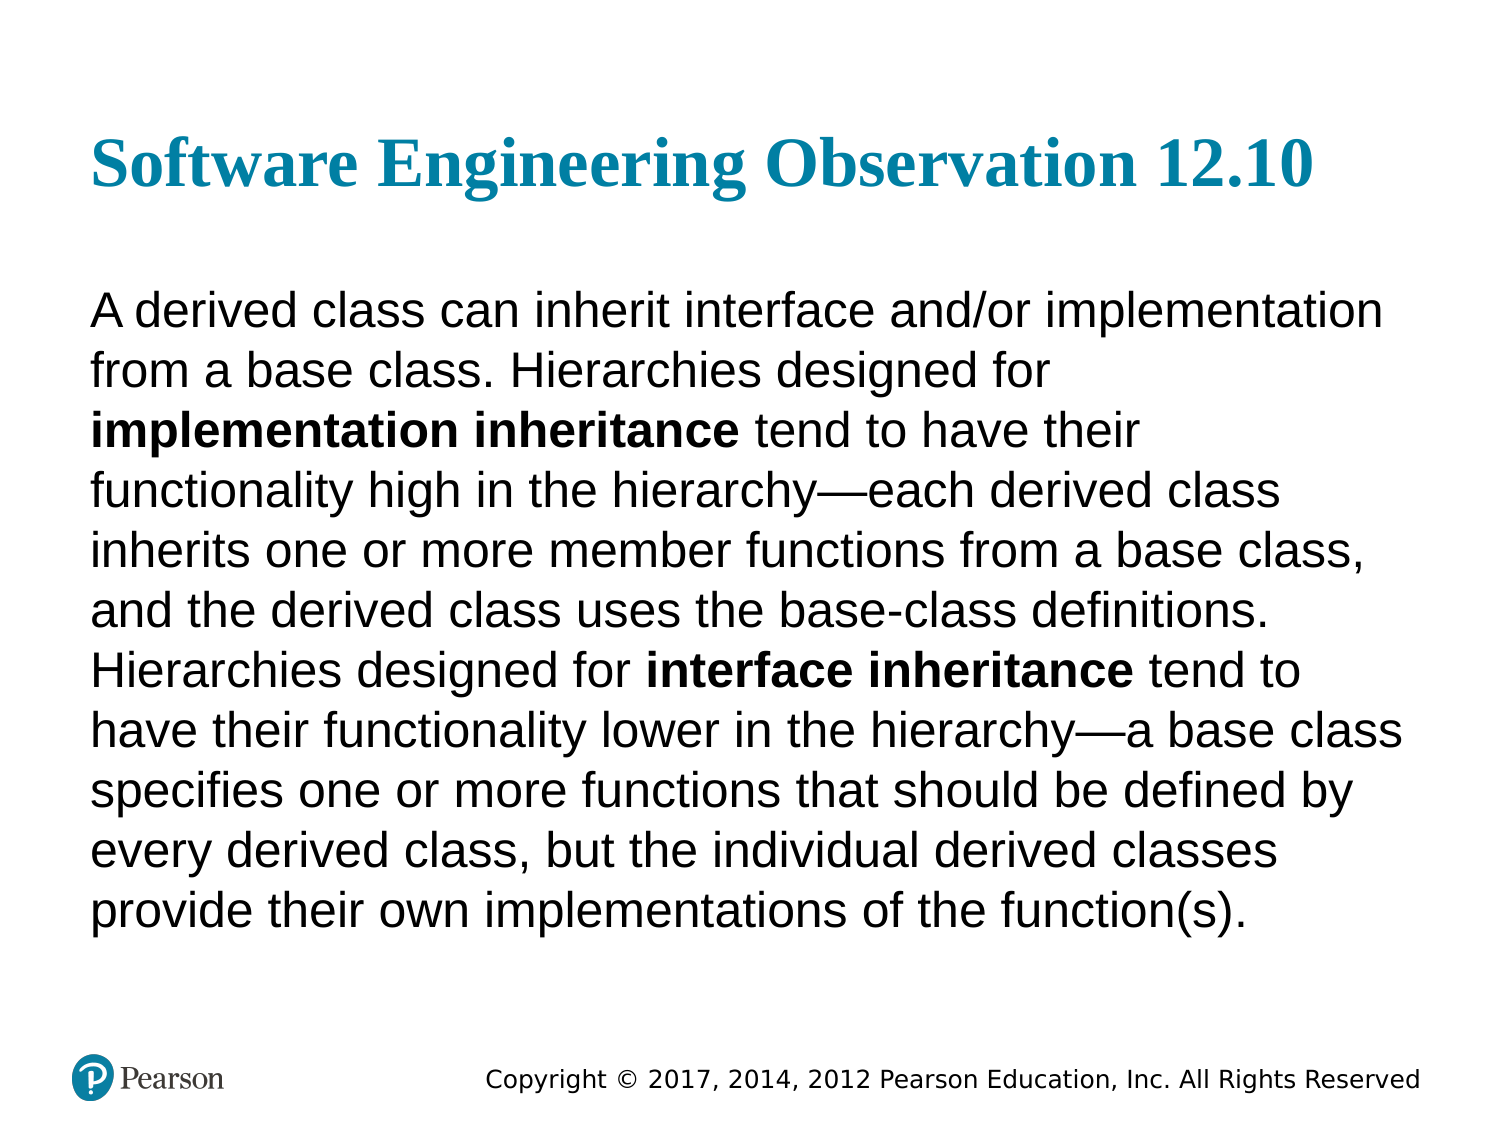

# Software Engineering Observation 12.10
A derived class can inherit interface and/or implementation from a base class. Hierarchies designed for implementation inheritance tend to have their functionality high in the hierarchy—each derived class inherits one or more member functions from a base class, and the derived class uses the base-class definitions. Hierarchies designed for interface inheritance tend to have their functionality lower in the hierarchy—a base class specifies one or more functions that should be defined by every derived class, but the individual derived classes provide their own implementations of the function(s).